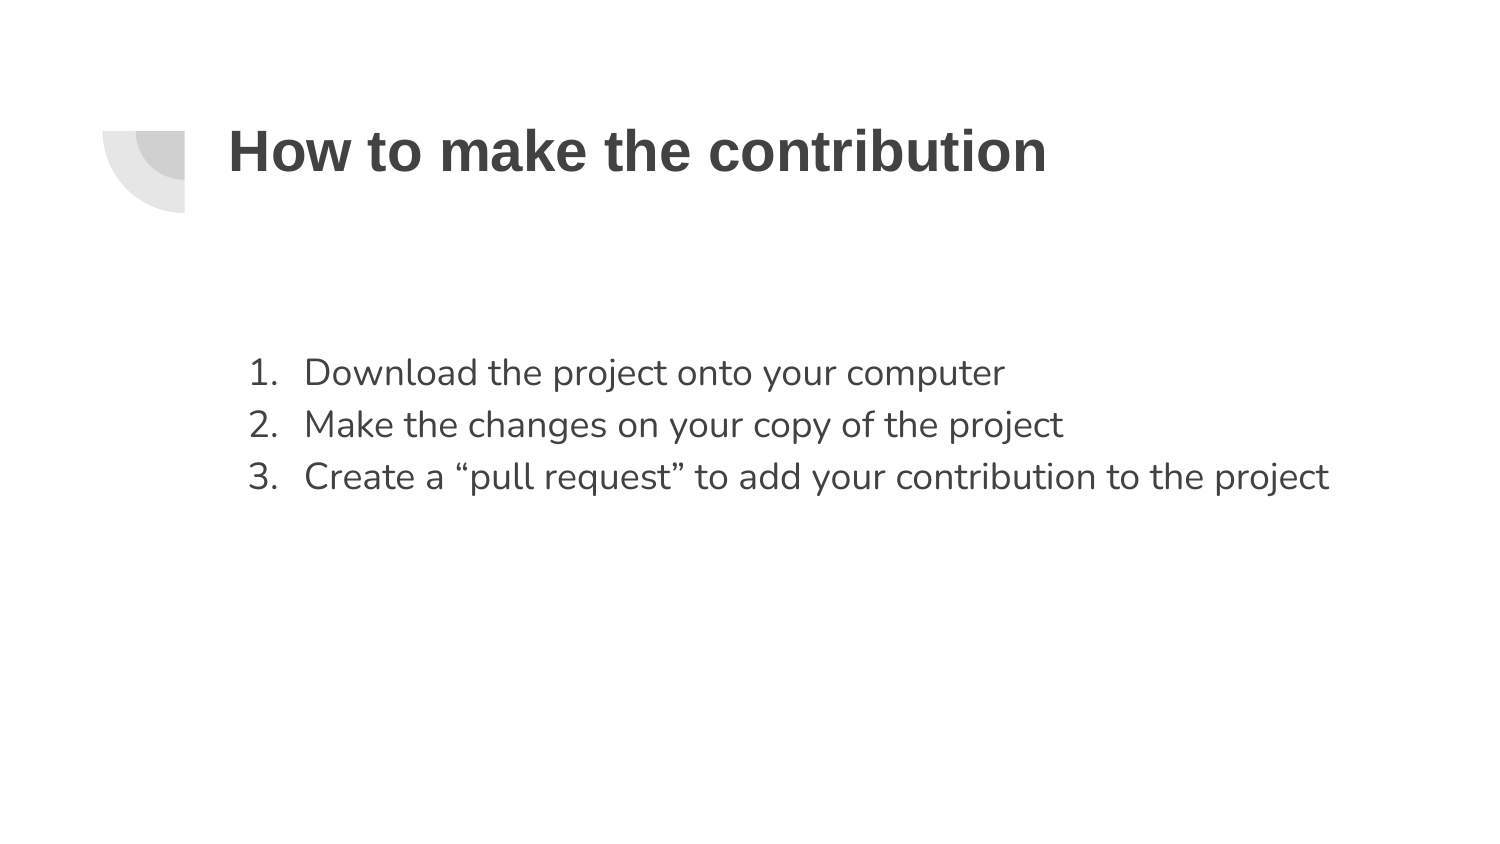

# How to make the contribution
Download the project onto your computer
Make the changes on your copy of the project
Create a “pull request” to add your contribution to the project